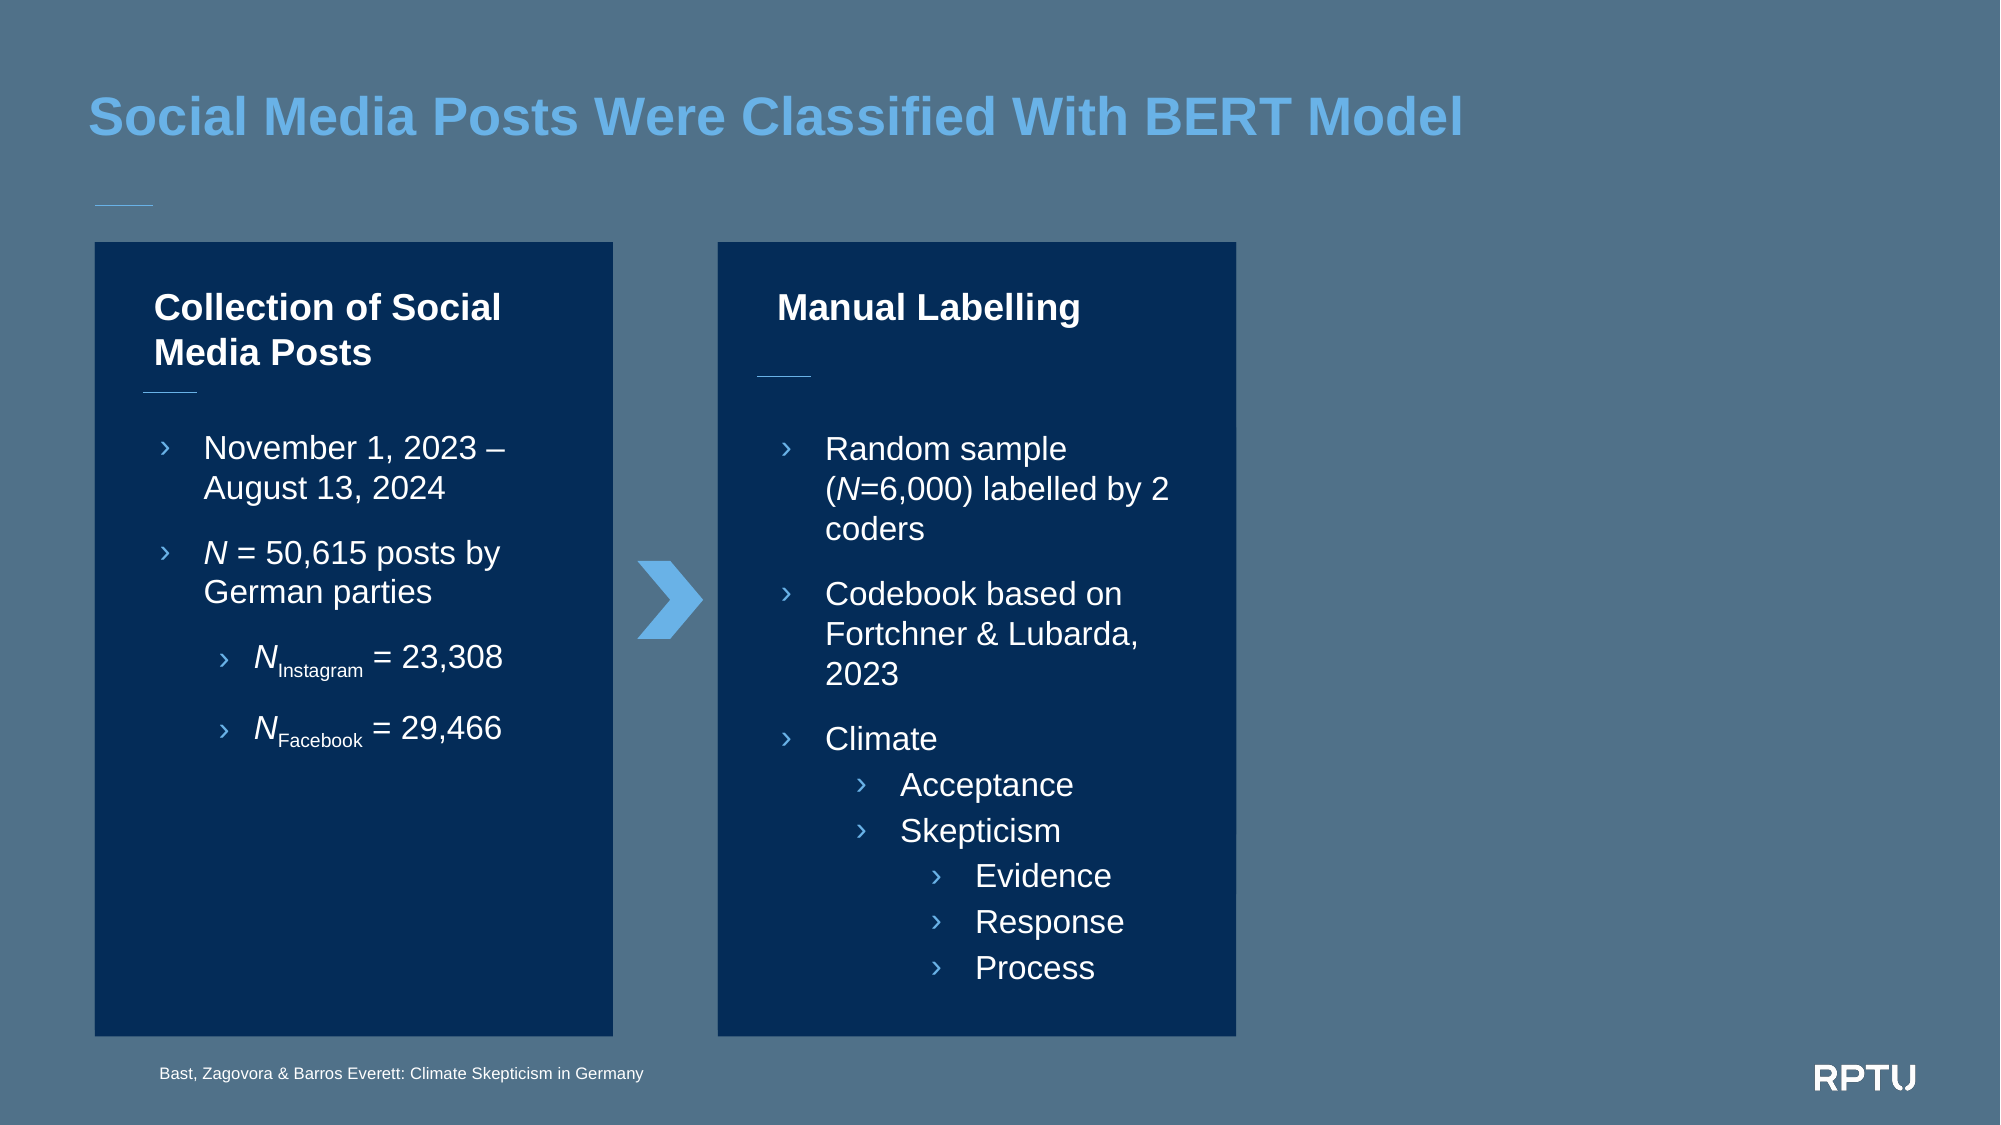

# Social Media Posts Were Classified With BERT Model

Manual Labelling
Random sample (N=6,000) labelled by 2 coders
Codebook based on Fortchner & Lubarda, 2023
Climate
Acceptance
Skepticism
Evidence
Response
Process

Collection of Social Media Posts
November 1, 2023 – August 13, 2024
N = 50,615 posts by German parties
NInstagram = 23,308
NFacebook = 29,466

15
15
Bast, Zagovora & Barros Everett: Climate Skepticism in Germany